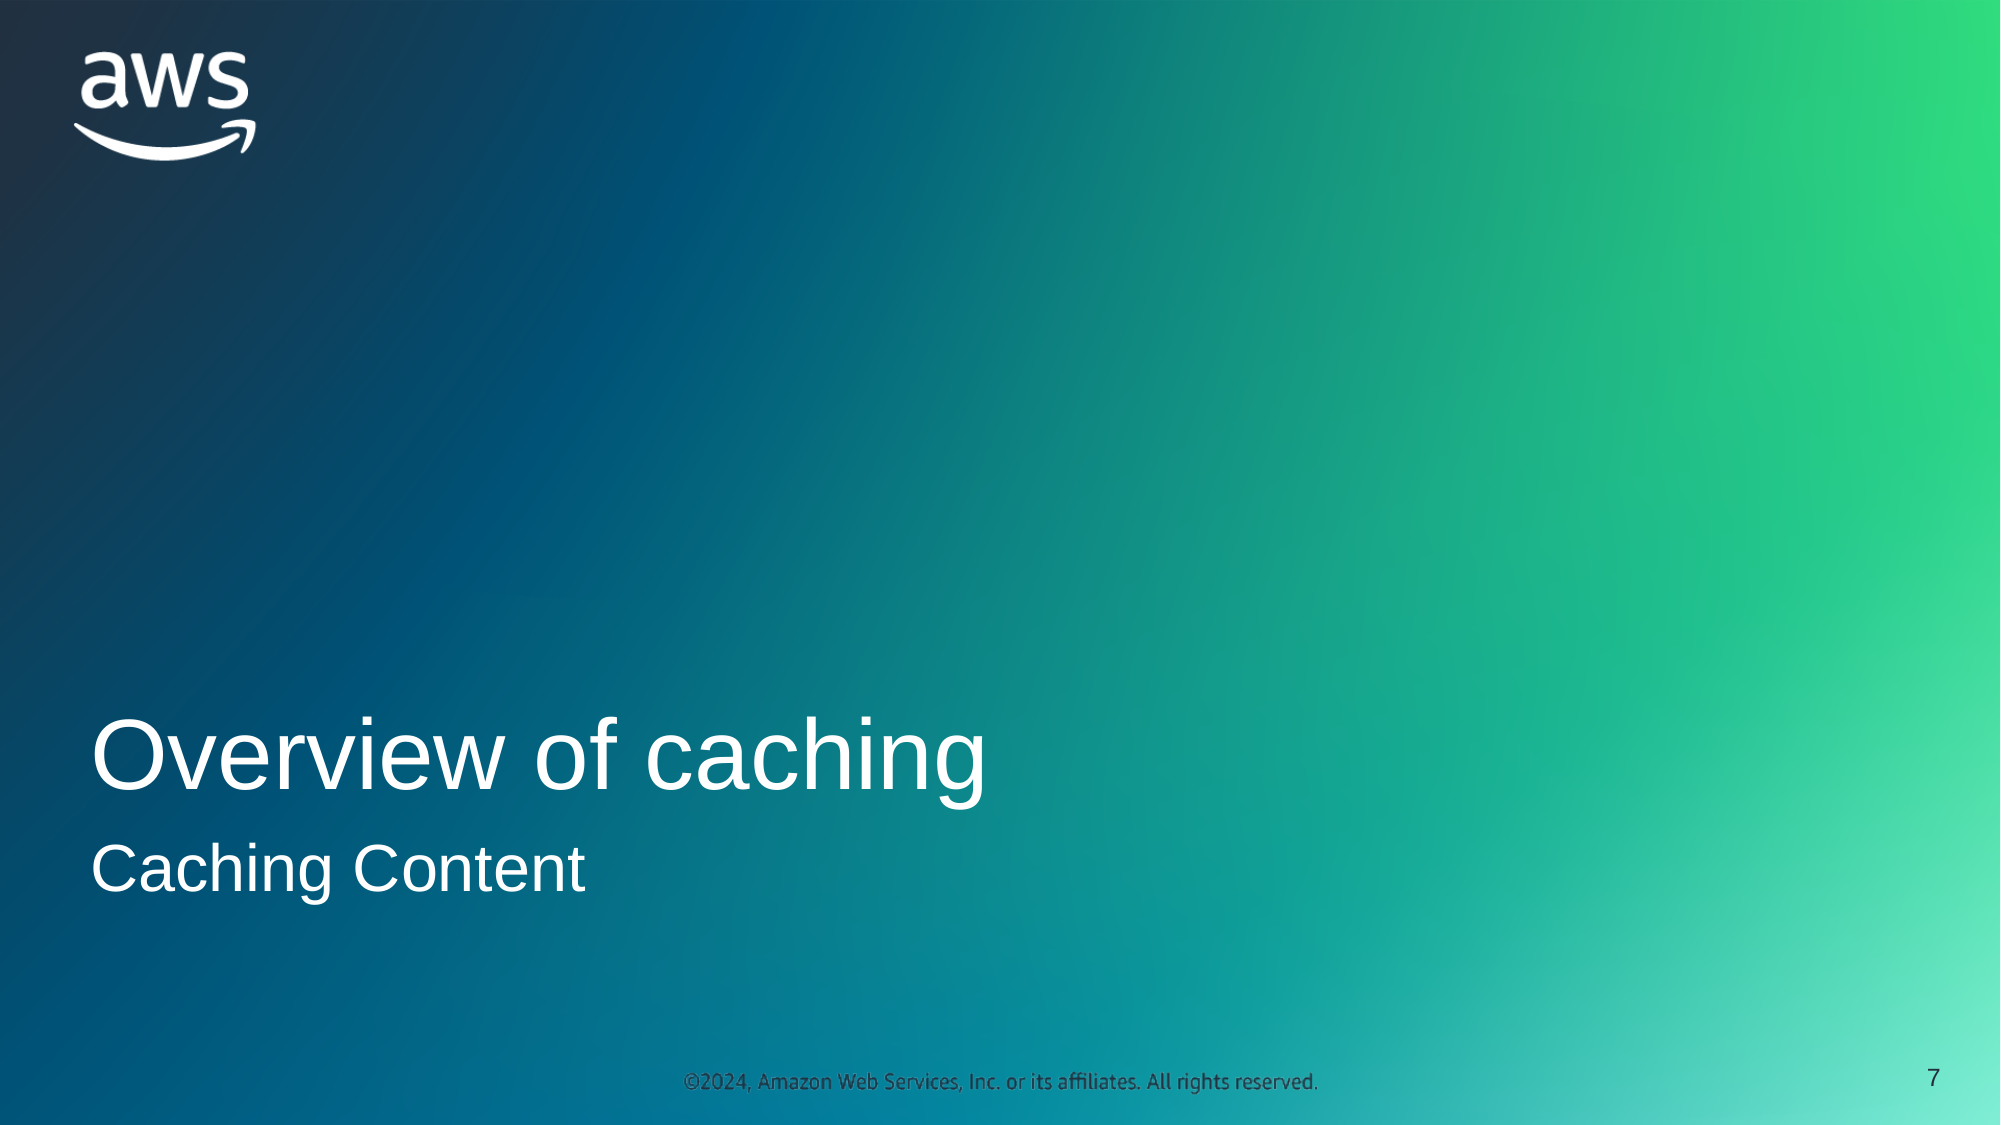

# Overview of caching
Caching Content
7